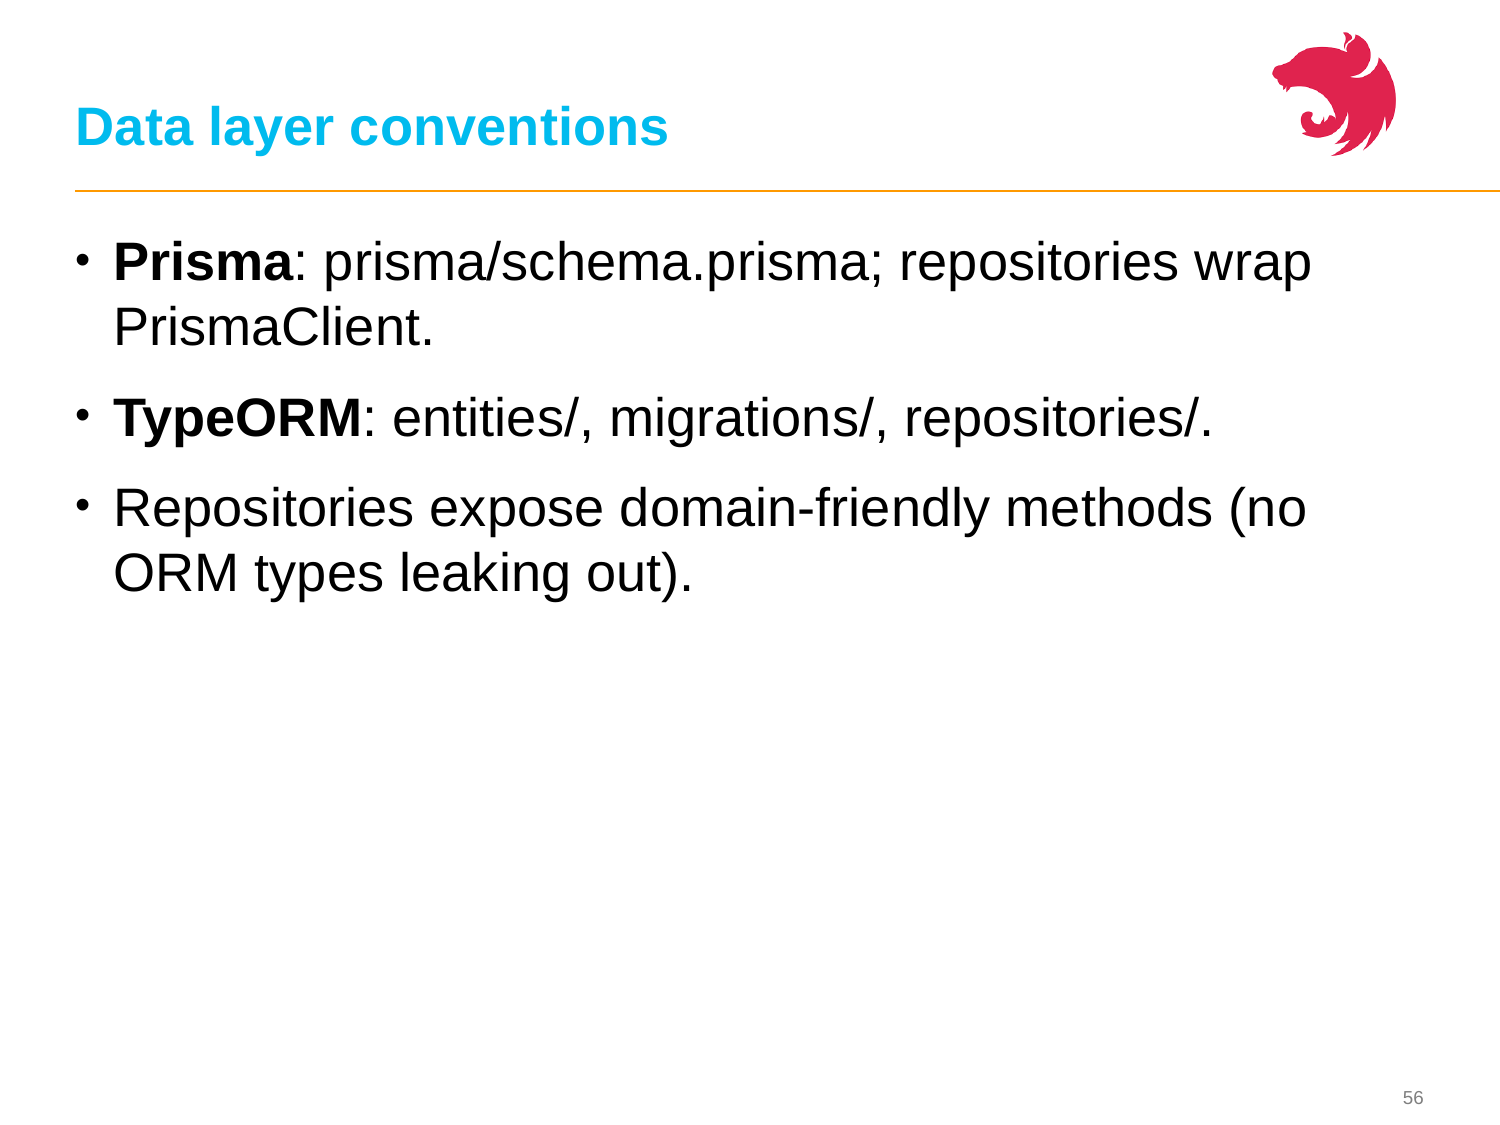

# Data layer conventions
Prisma: prisma/schema.prisma; repositories wrap PrismaClient.
TypeORM: entities/, migrations/, repositories/.
Repositories expose domain-friendly methods (no ORM types leaking out).